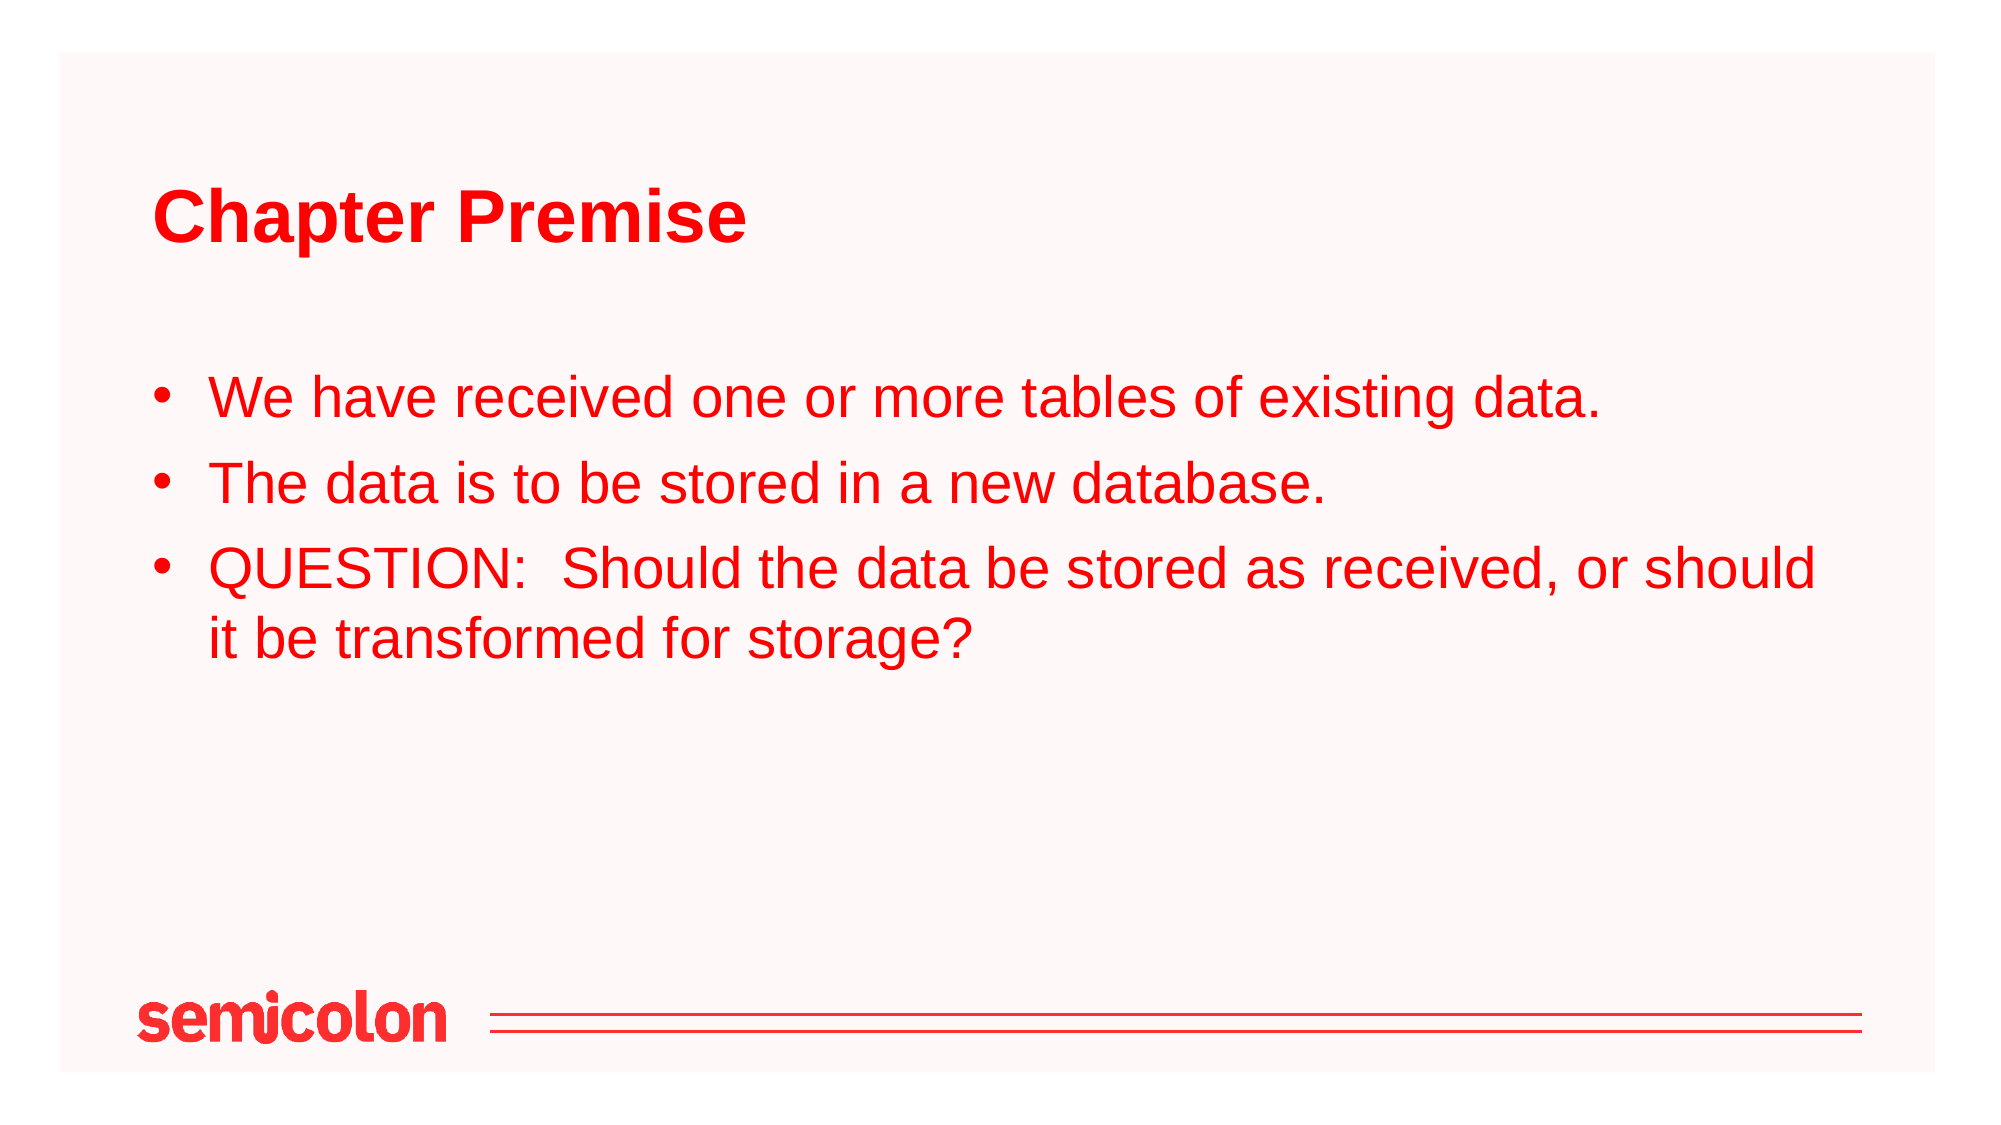

# Chapter Premise
We have received one or more tables of existing data.
The data is to be stored in a new database.
QUESTION:  Should the data be stored as received, or should it be transformed for storage?